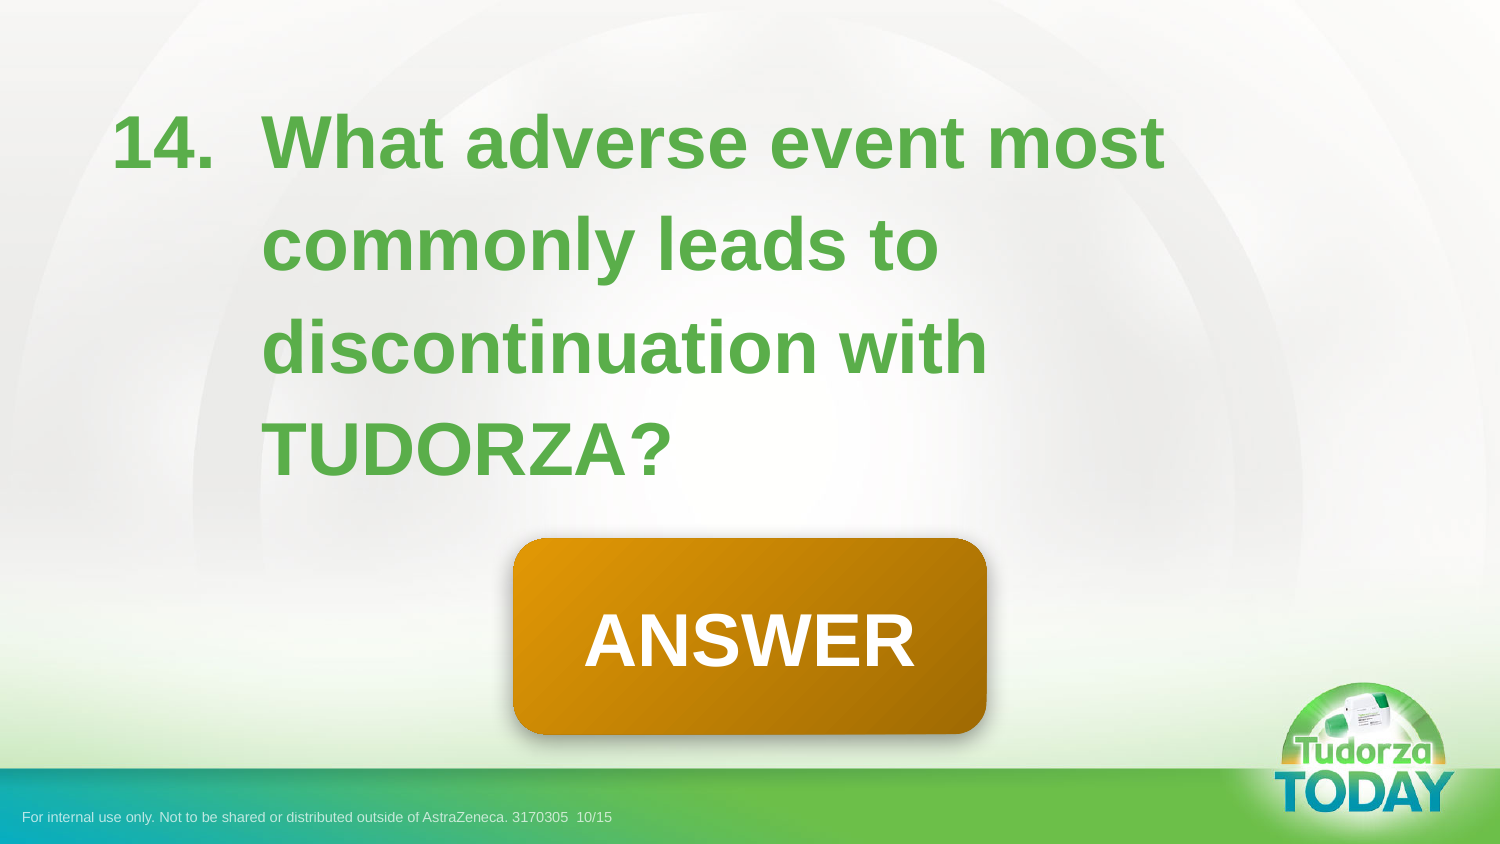

14.	What adverse event most commonly leads to discontinuation with TUDORZA?